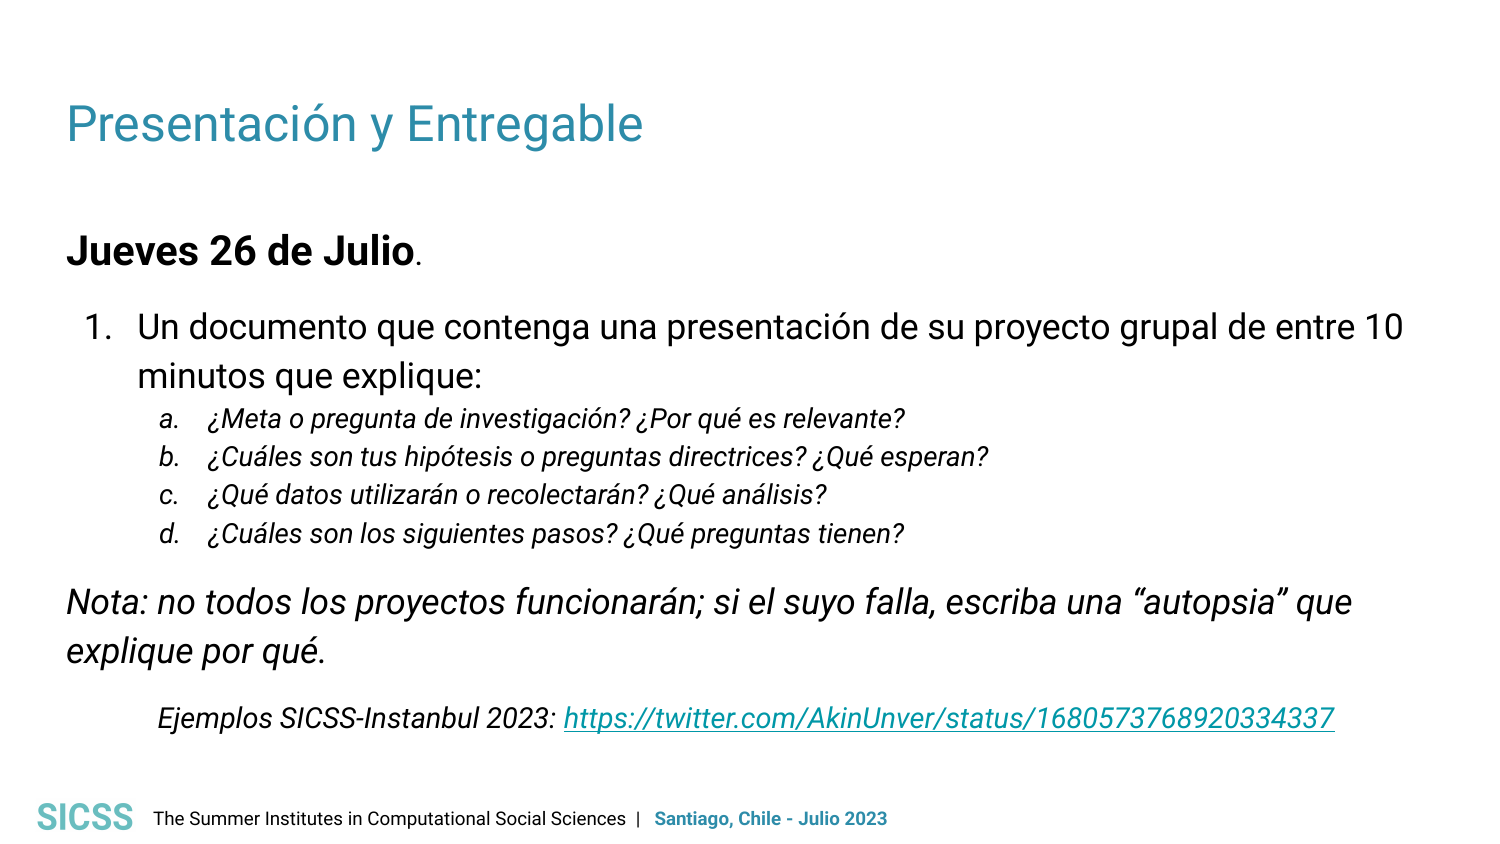

# Presentación y Entregable
Jueves 26 de Julio.
Un documento que contenga una presentación de su proyecto grupal de entre 10 minutos que explique:
¿Meta o pregunta de investigación? ¿Por qué es relevante?
¿Cuáles son tus hipótesis o preguntas directrices? ¿Qué esperan?
¿Qué datos utilizarán o recolectarán? ¿Qué análisis?
¿Cuáles son los siguientes pasos? ¿Qué preguntas tienen?
Nota: no todos los proyectos funcionarán; si el suyo falla, escriba una “autopsia” que explique por qué.
Ejemplos SICSS-Instanbul 2023: https://twitter.com/AkinUnver/status/1680573768920334337